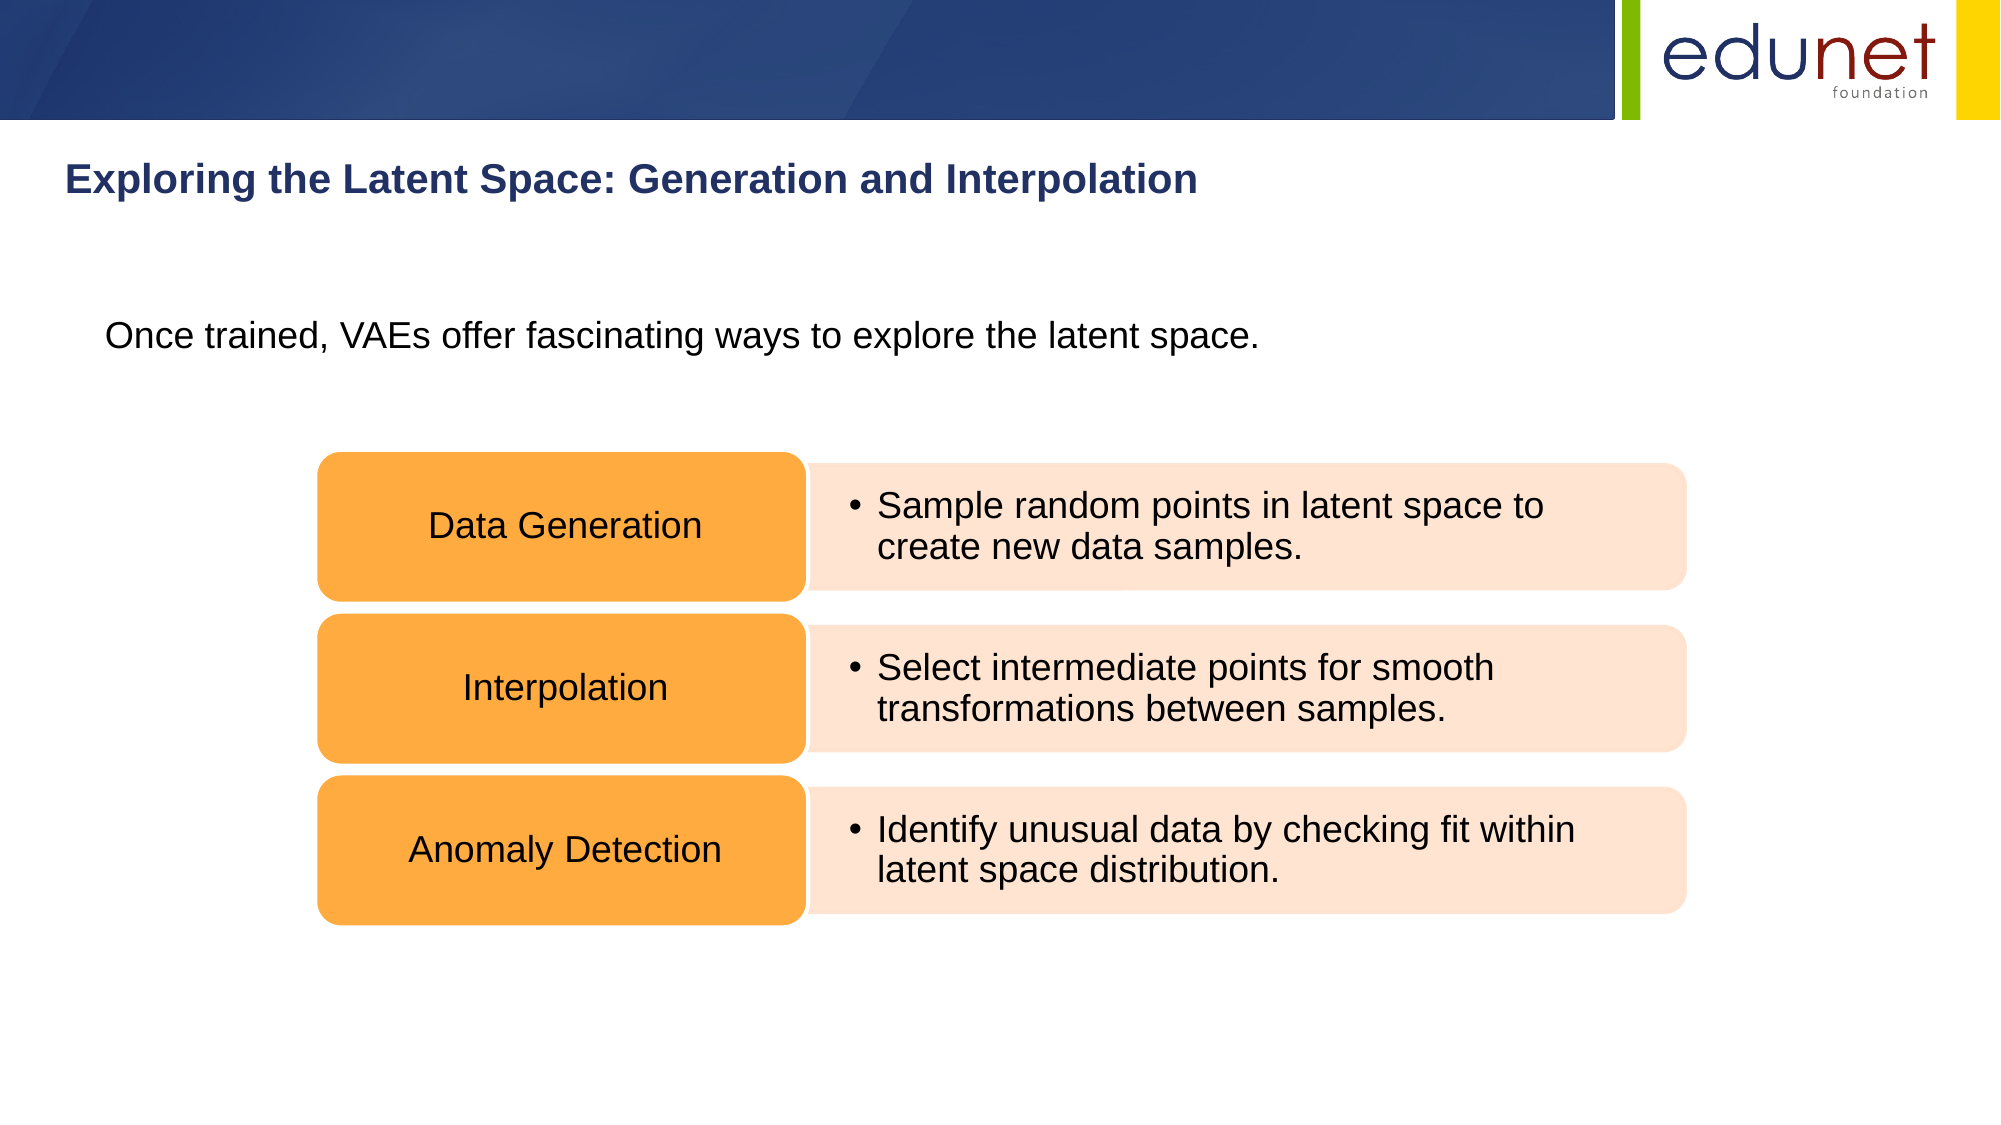

Exploring the Latent Space: Generation and Interpolation

Once trained, VAEs offer fascinating ways to explore the latent space.
Sample random points in latent space to create new data samples.
Data Generation
Select intermediate points for smooth transformations between samples.
Interpolation
Identify unusual data by checking fit within latent space distribution.
Anomaly Detection